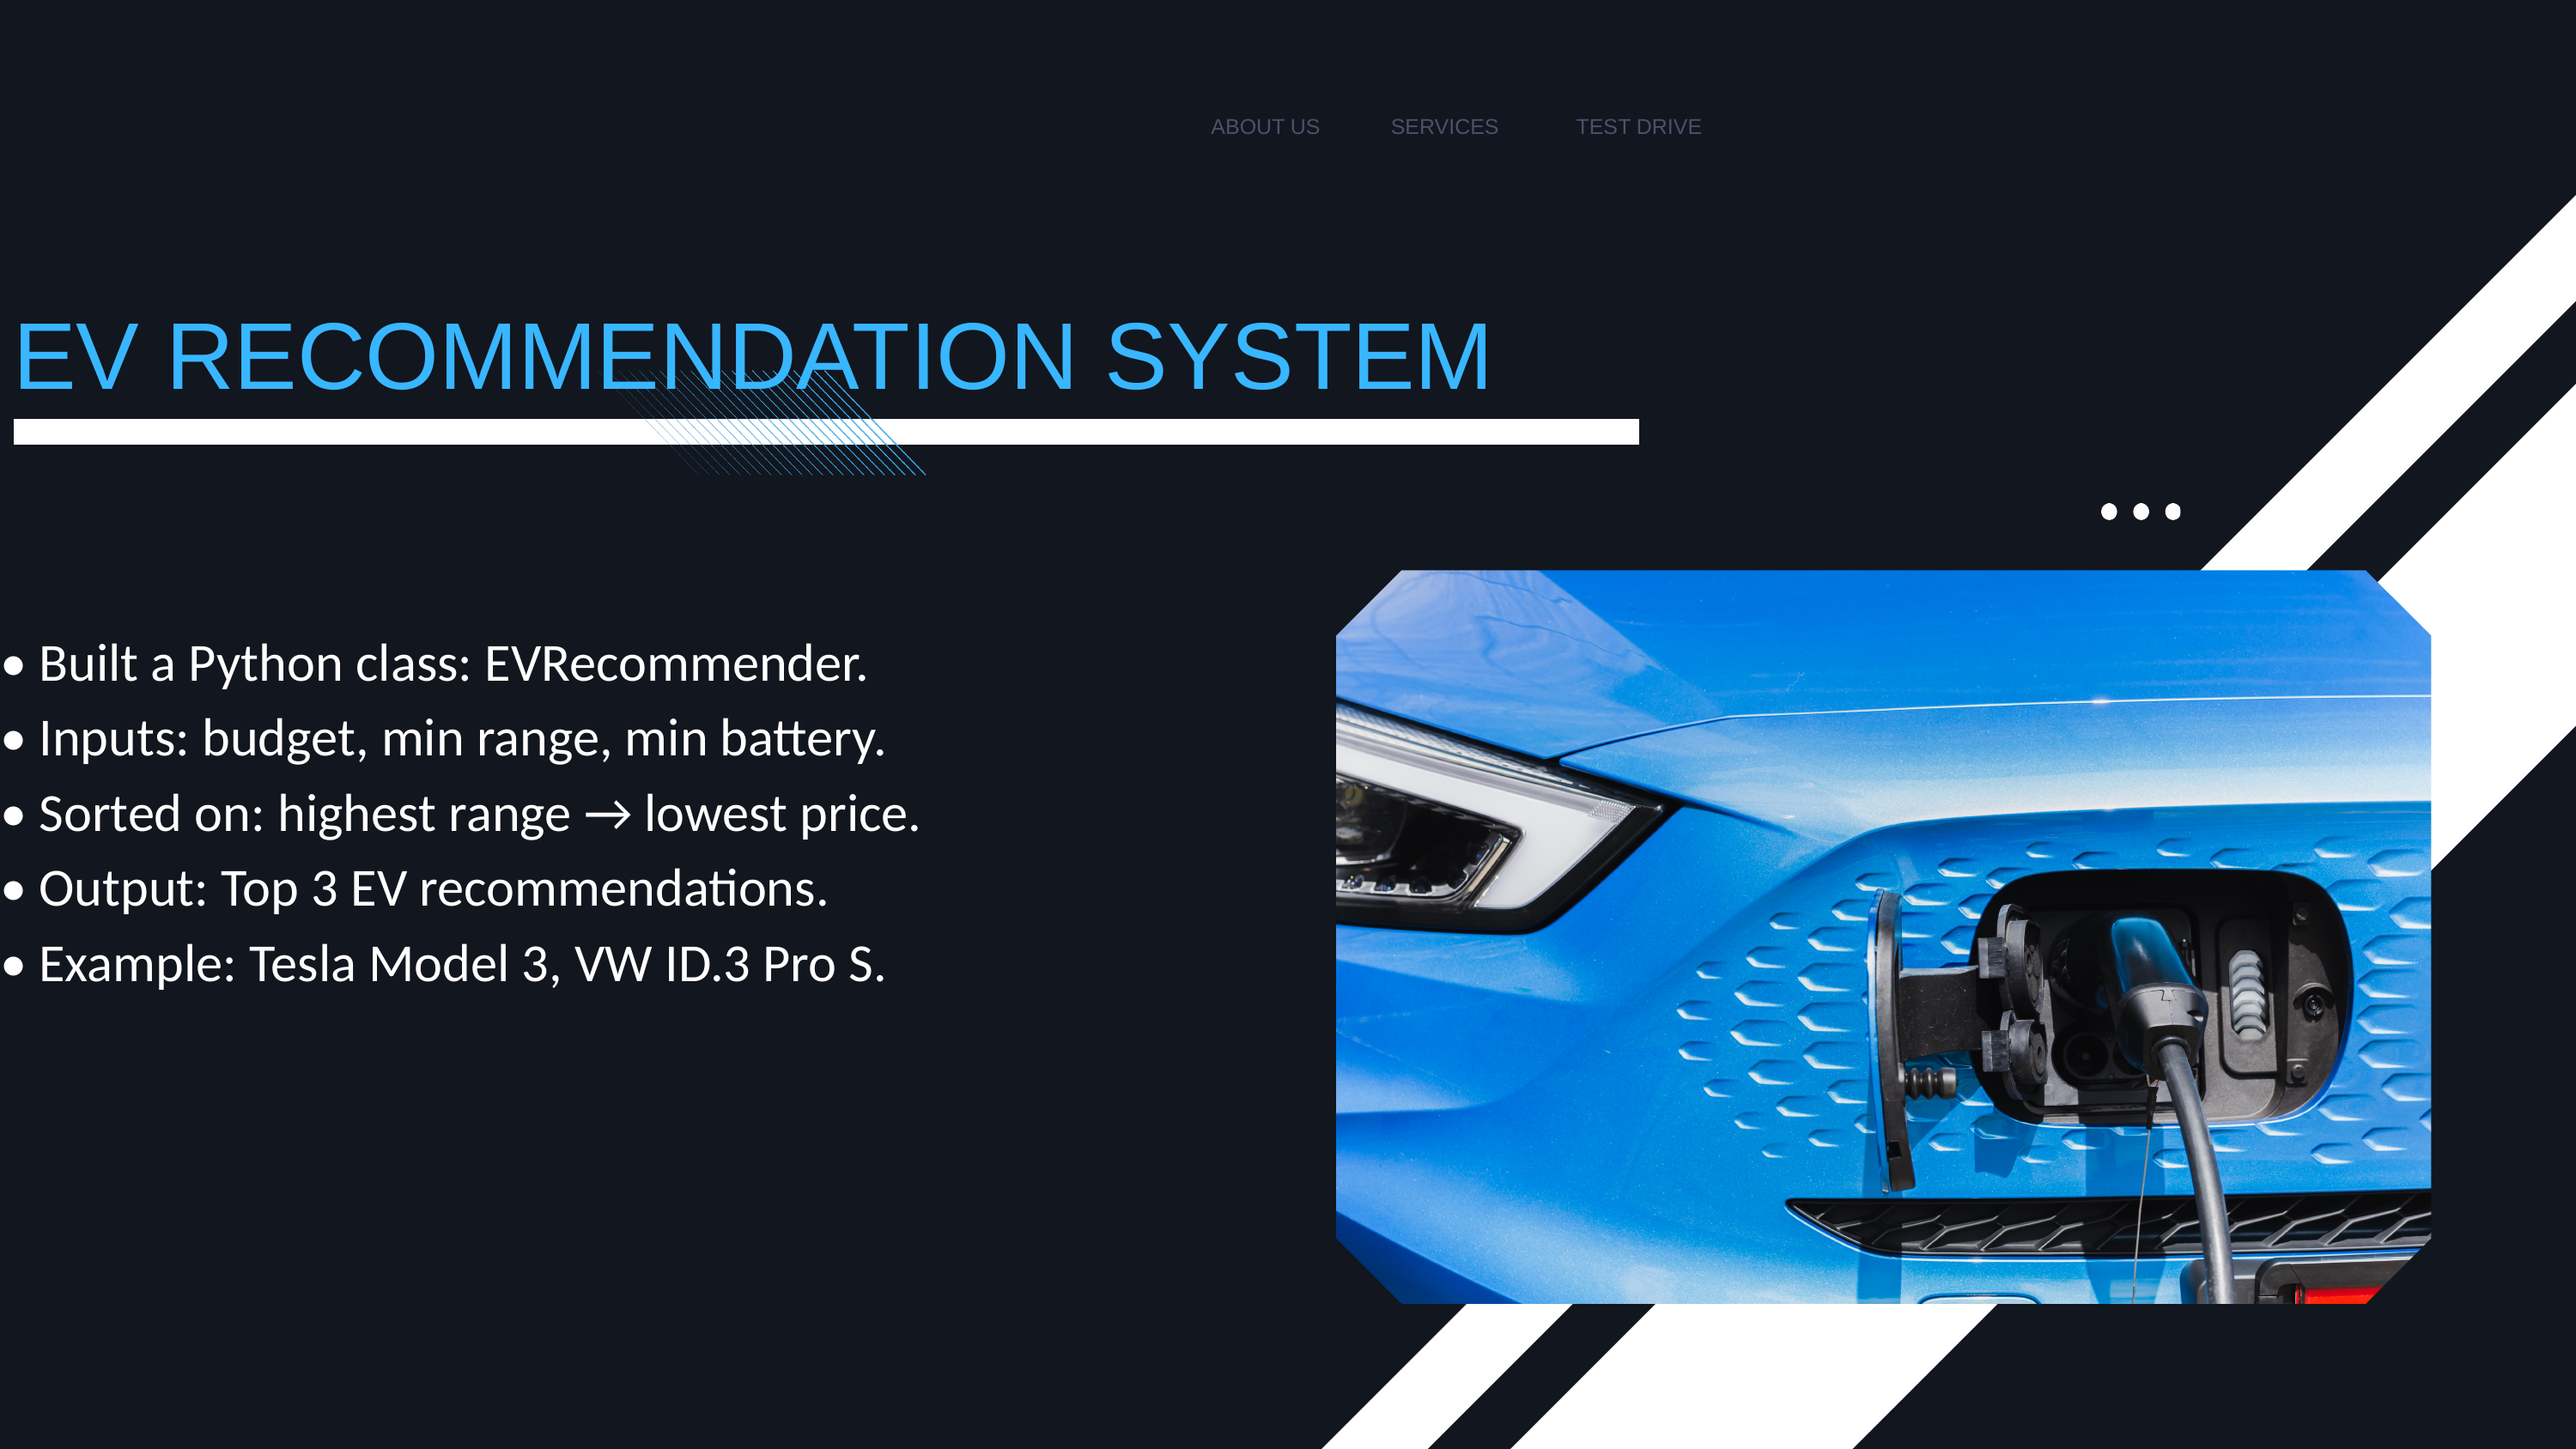

ABOUT US
SERVICES
TEST DRIVE
EV RECOMMENDATION SYSTEM

• Built a Python class: EVRecommender.
• Inputs: budget, min range, min battery.
• Sorted on: highest range → lowest price.
• Output: Top 3 EV recommendations.
• Example: Tesla Model 3, VW ID.3 Pro S.